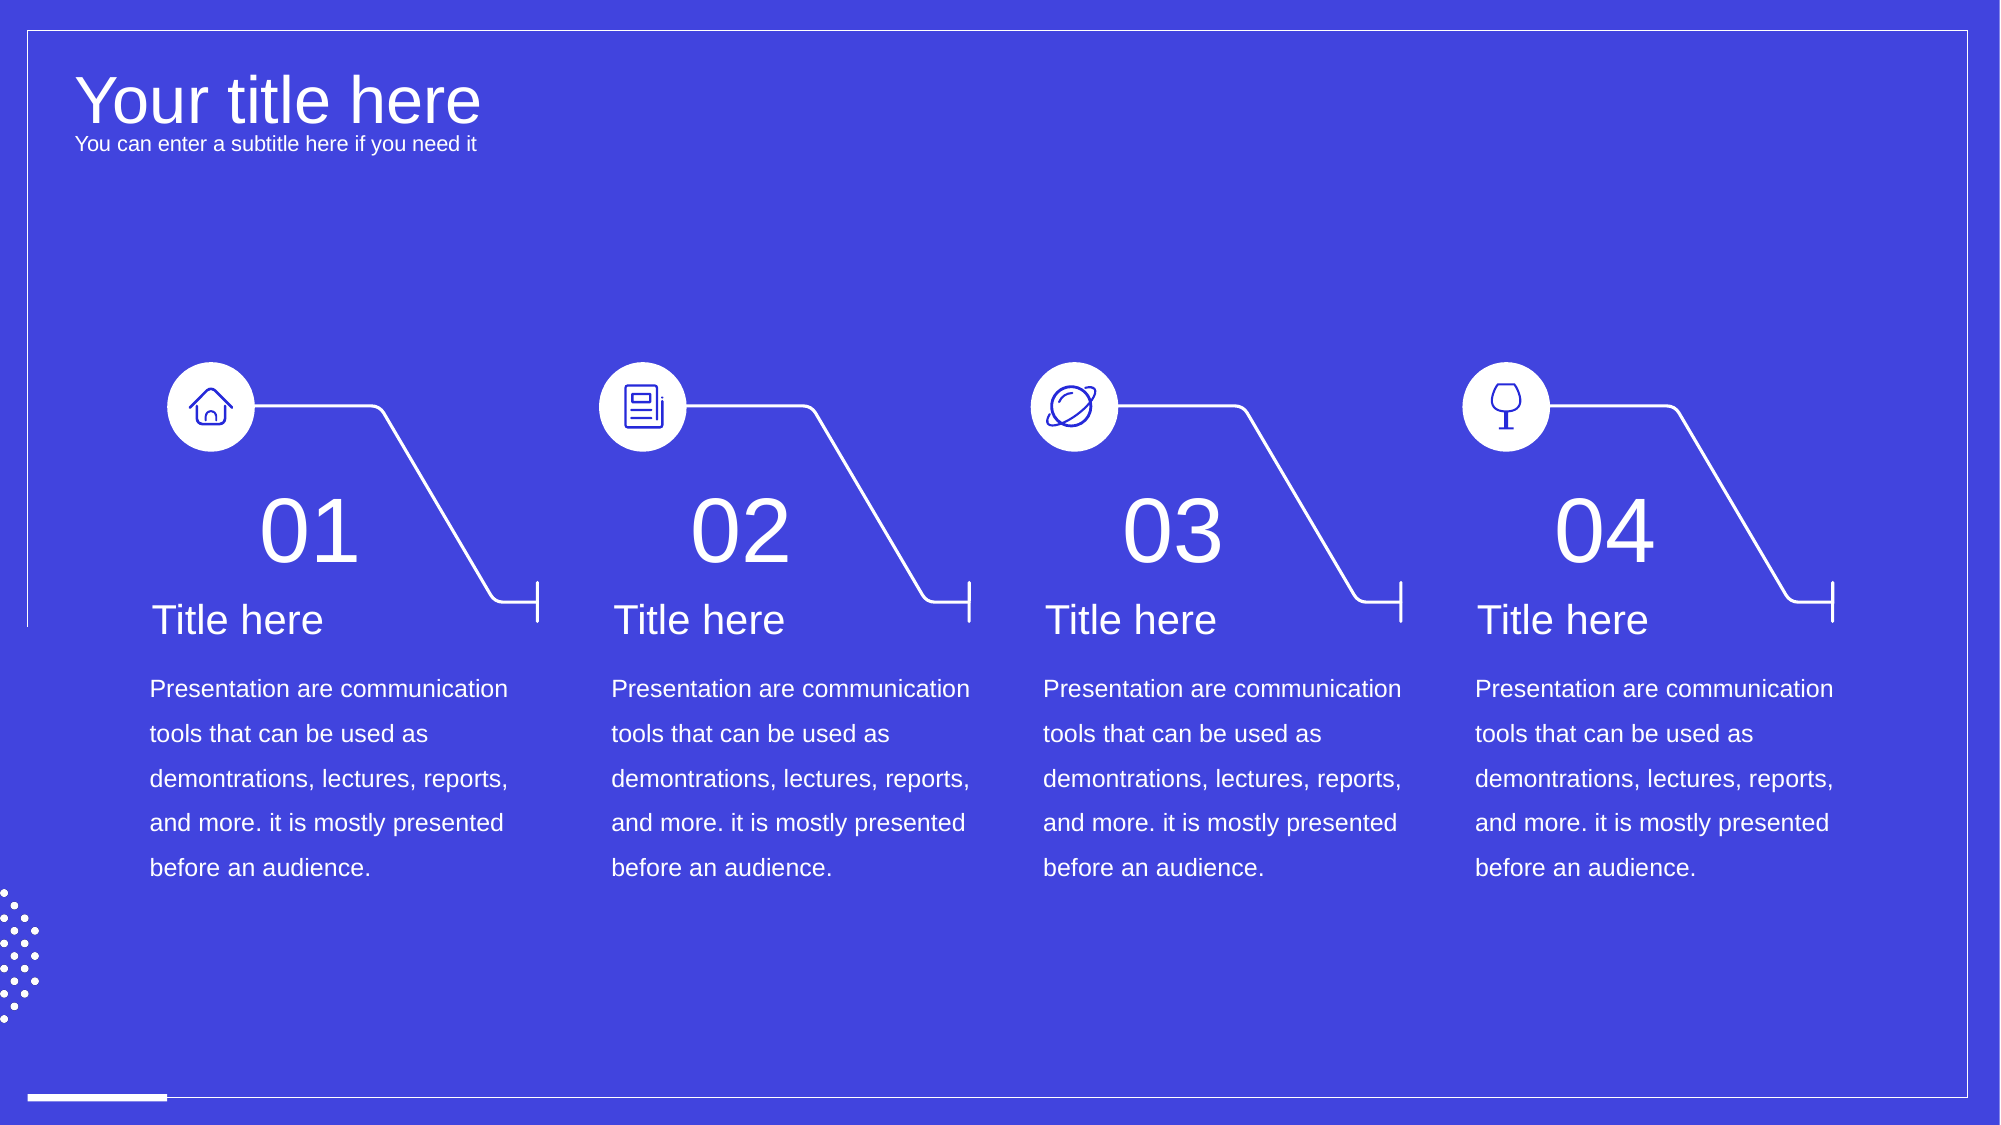

Your title here
You can enter a subtitle here if you need it

01
02
03
04
Title here
Title here
Title here
Title here
Presentation are communication tools that can be used as demontrations, lectures, reports, and more. it is mostly presented before an audience.
Presentation are communication tools that can be used as demontrations, lectures, reports, and more. it is mostly presented before an audience.
Presentation are communication tools that can be used as demontrations, lectures, reports, and more. it is mostly presented before an audience.
Presentation are communication tools that can be used as demontrations, lectures, reports, and more. it is mostly presented before an audience.